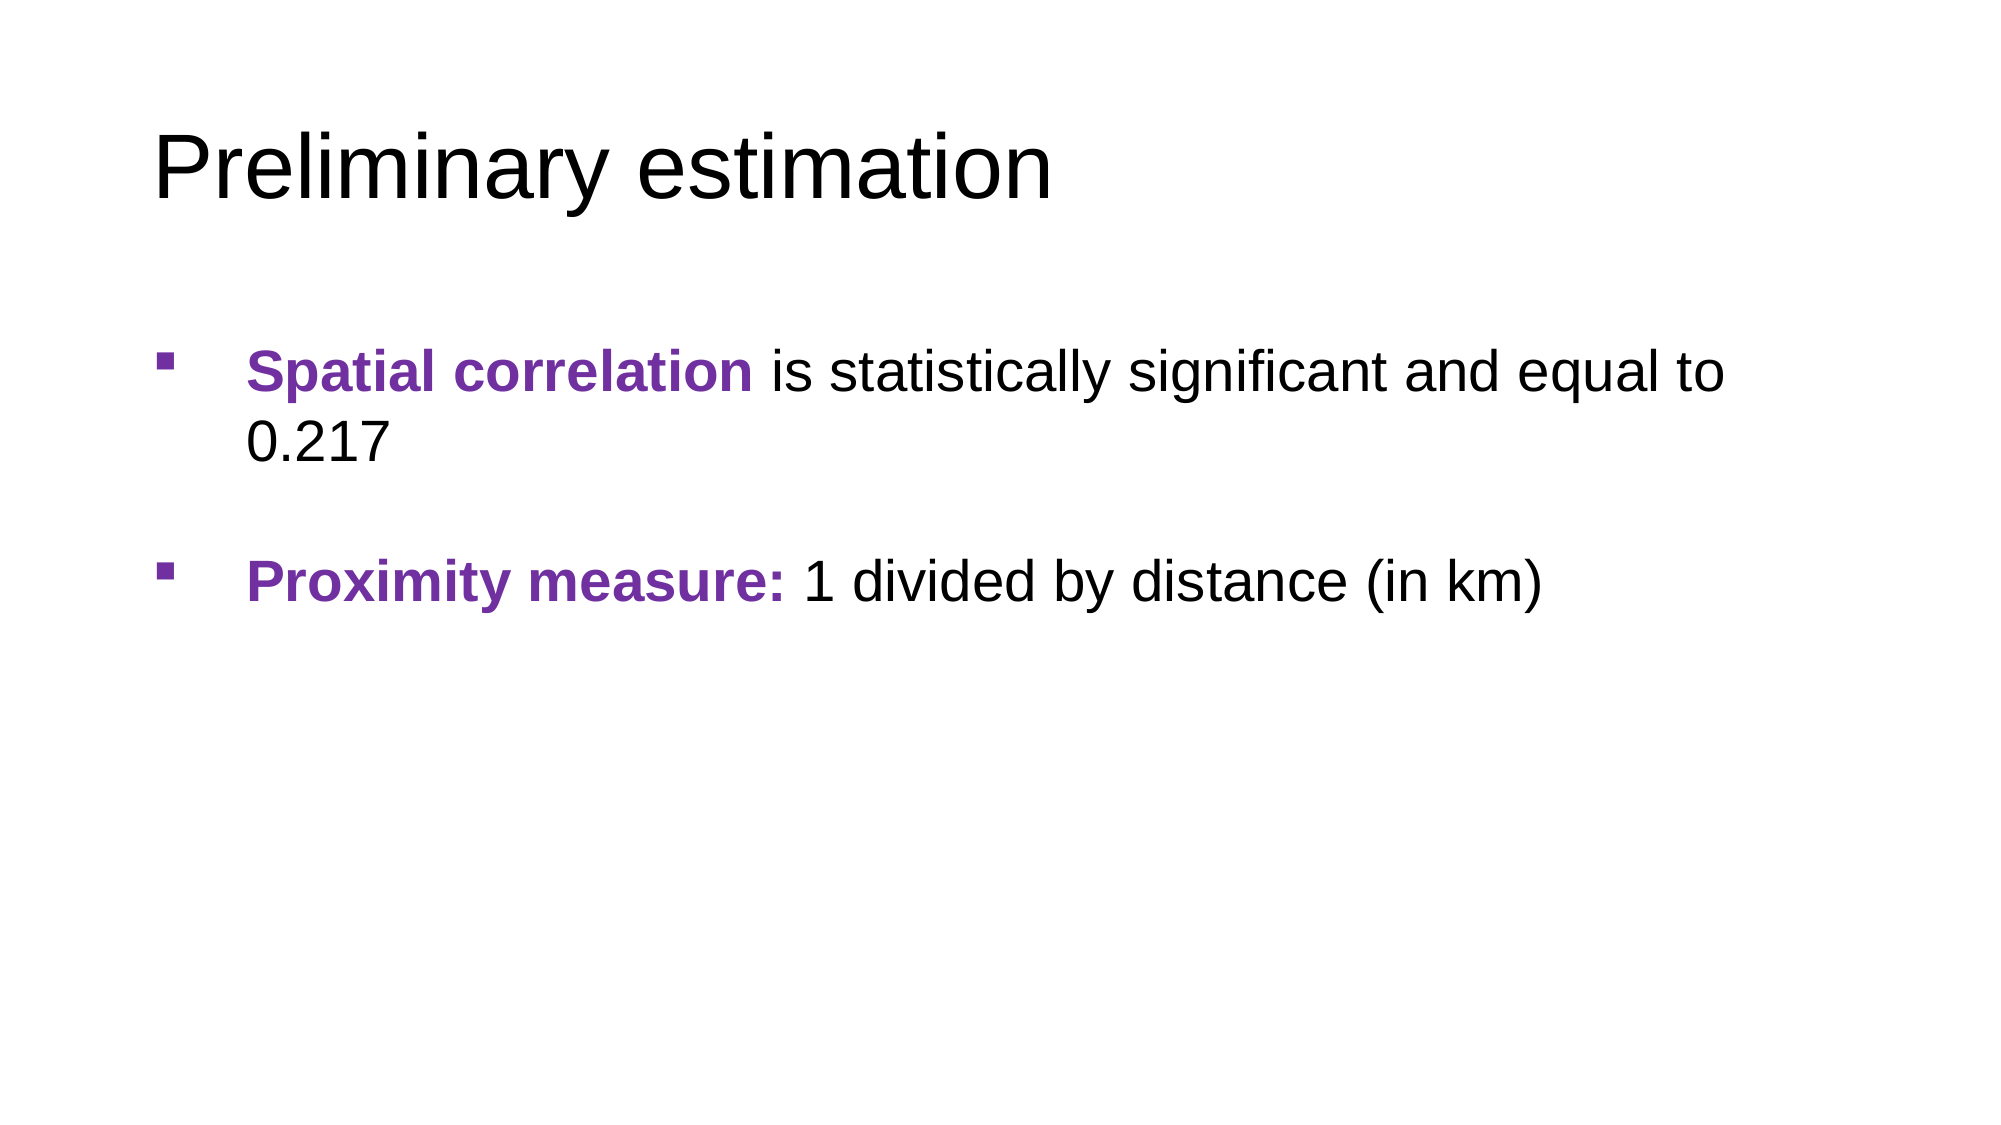

# Preliminary estimation
Spatial correlation is statistically significant and equal to 0.217

Proximity measure: 1 divided by distance (in km)